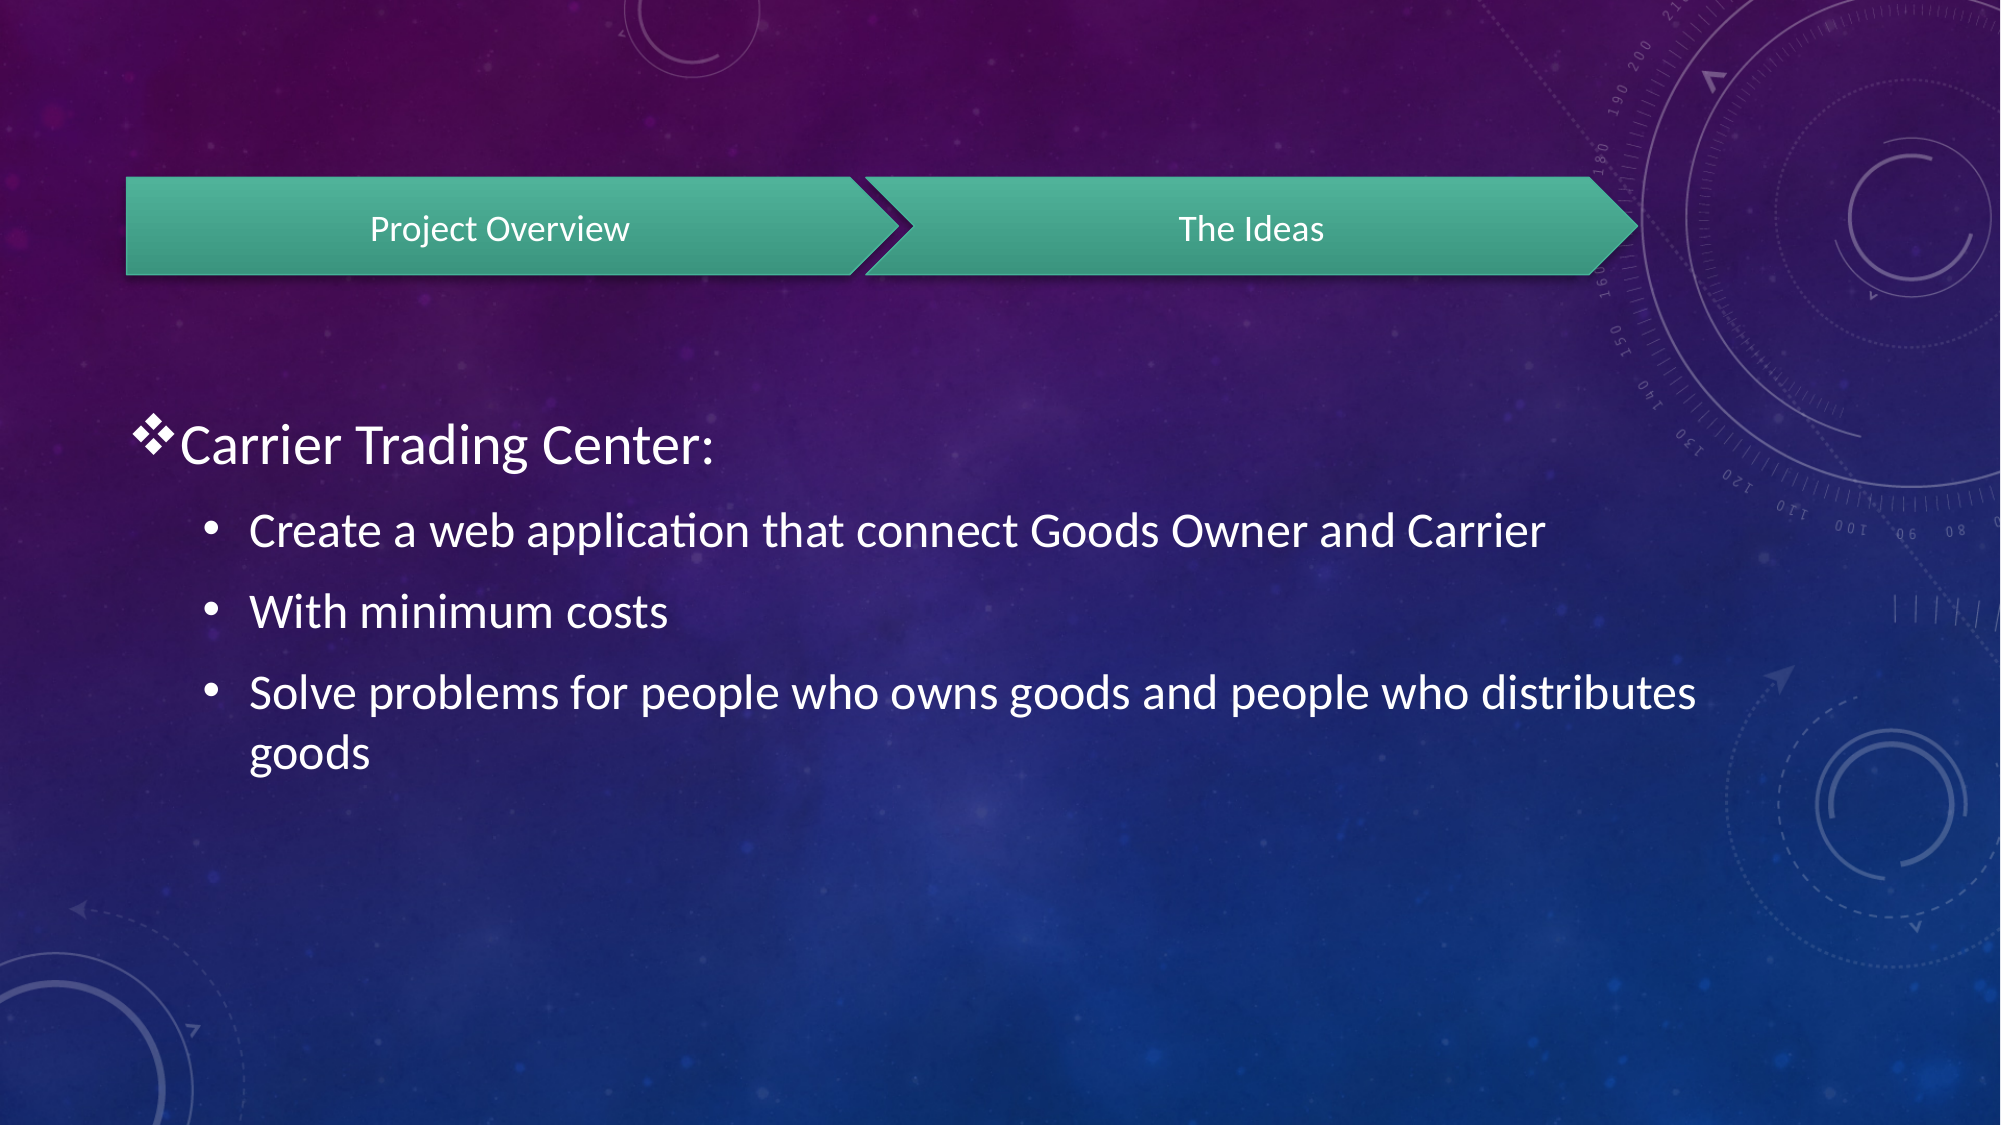

Project Overview
The Ideas
Carrier Trading Center:
Create a web application that connect Goods Owner and Carrier
With minimum costs
Solve problems for people who owns goods and people who distributes goods